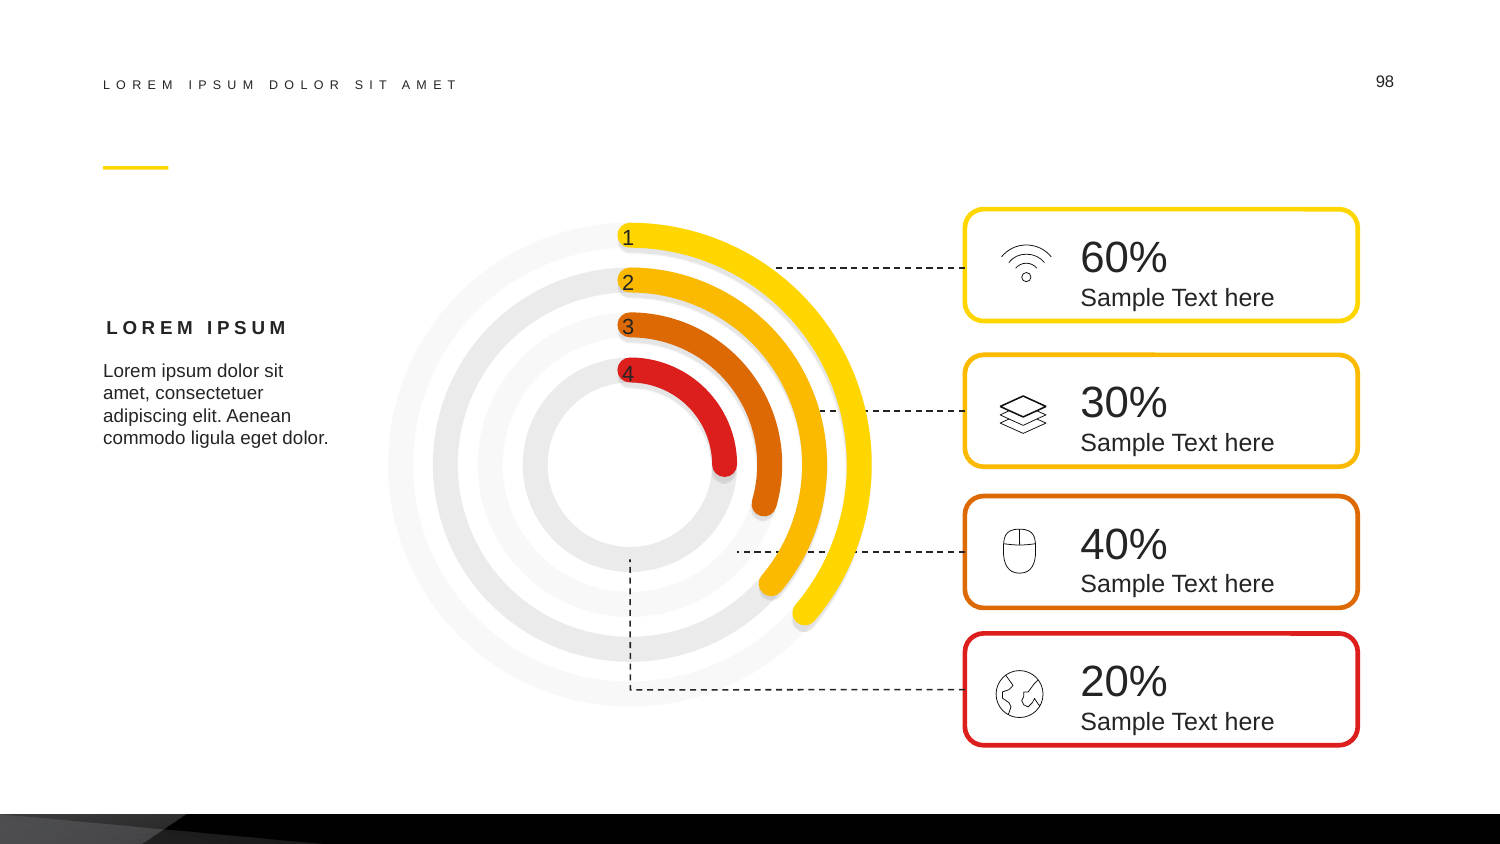

98
LOREM IPSUM DOLOR SIT AMET
#

1
60%
Sample Text here

2

3
LOREM IPSUM

4

Lorem ipsum dolor sit amet, consectetuer adipiscing elit. Aenean commodo ligula eget dolor.
30%
Sample Text here

40%
Sample Text here

20%
Sample Text here